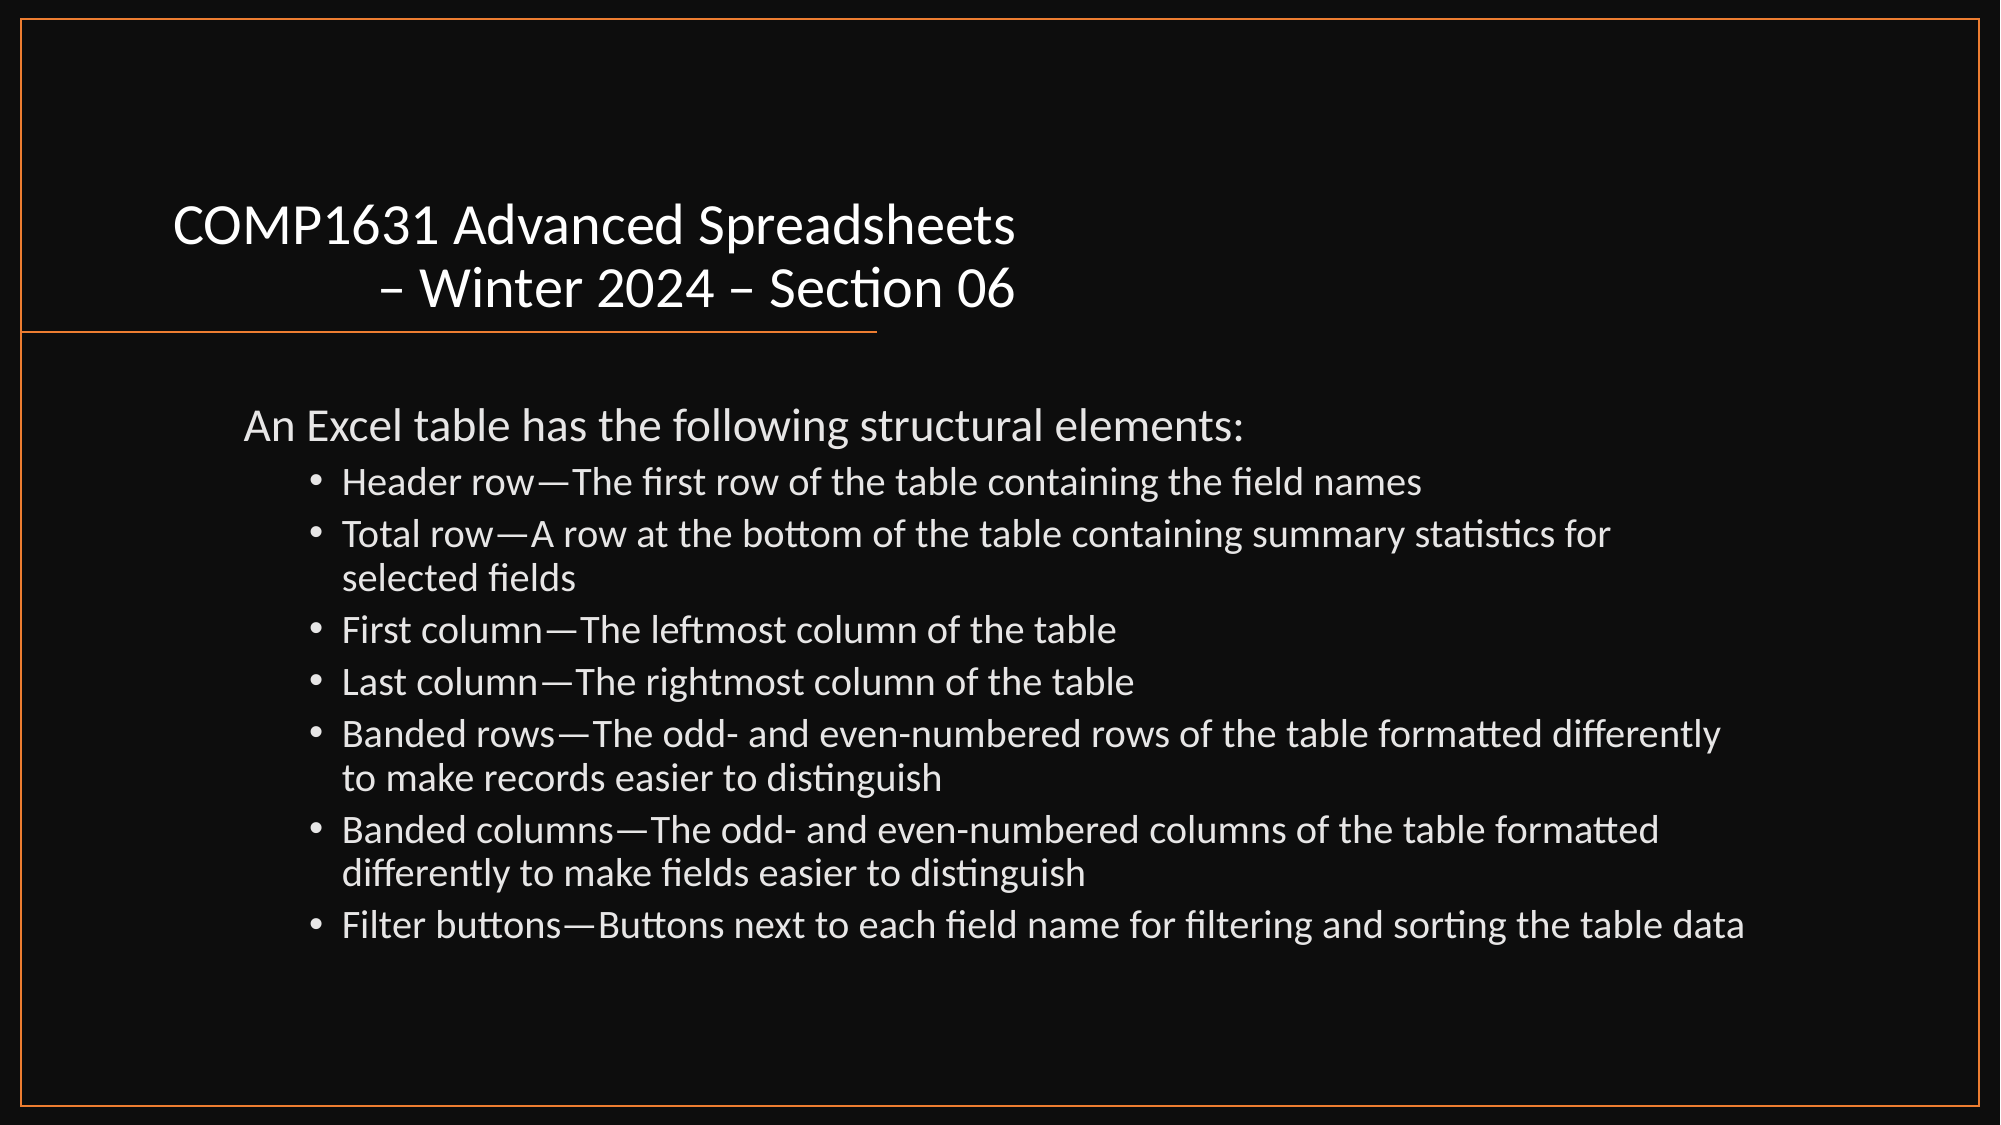

# COMP1631 Advanced Spreadsheets – Winter 2024 – Section 06
An Excel table has the following structural elements:
Header row—The first row of the table containing the field names
Total row—A row at the bottom of the table containing summary statistics for selected fields
First column—The leftmost column of the table
Last column—The rightmost column of the table
Banded rows—The odd- and even-numbered rows of the table formatted differently to make records easier to distinguish
Banded columns—The odd- and even-numbered columns of the table formatted differently to make fields easier to distinguish
Filter buttons—Buttons next to each field name for filtering and sorting the table data